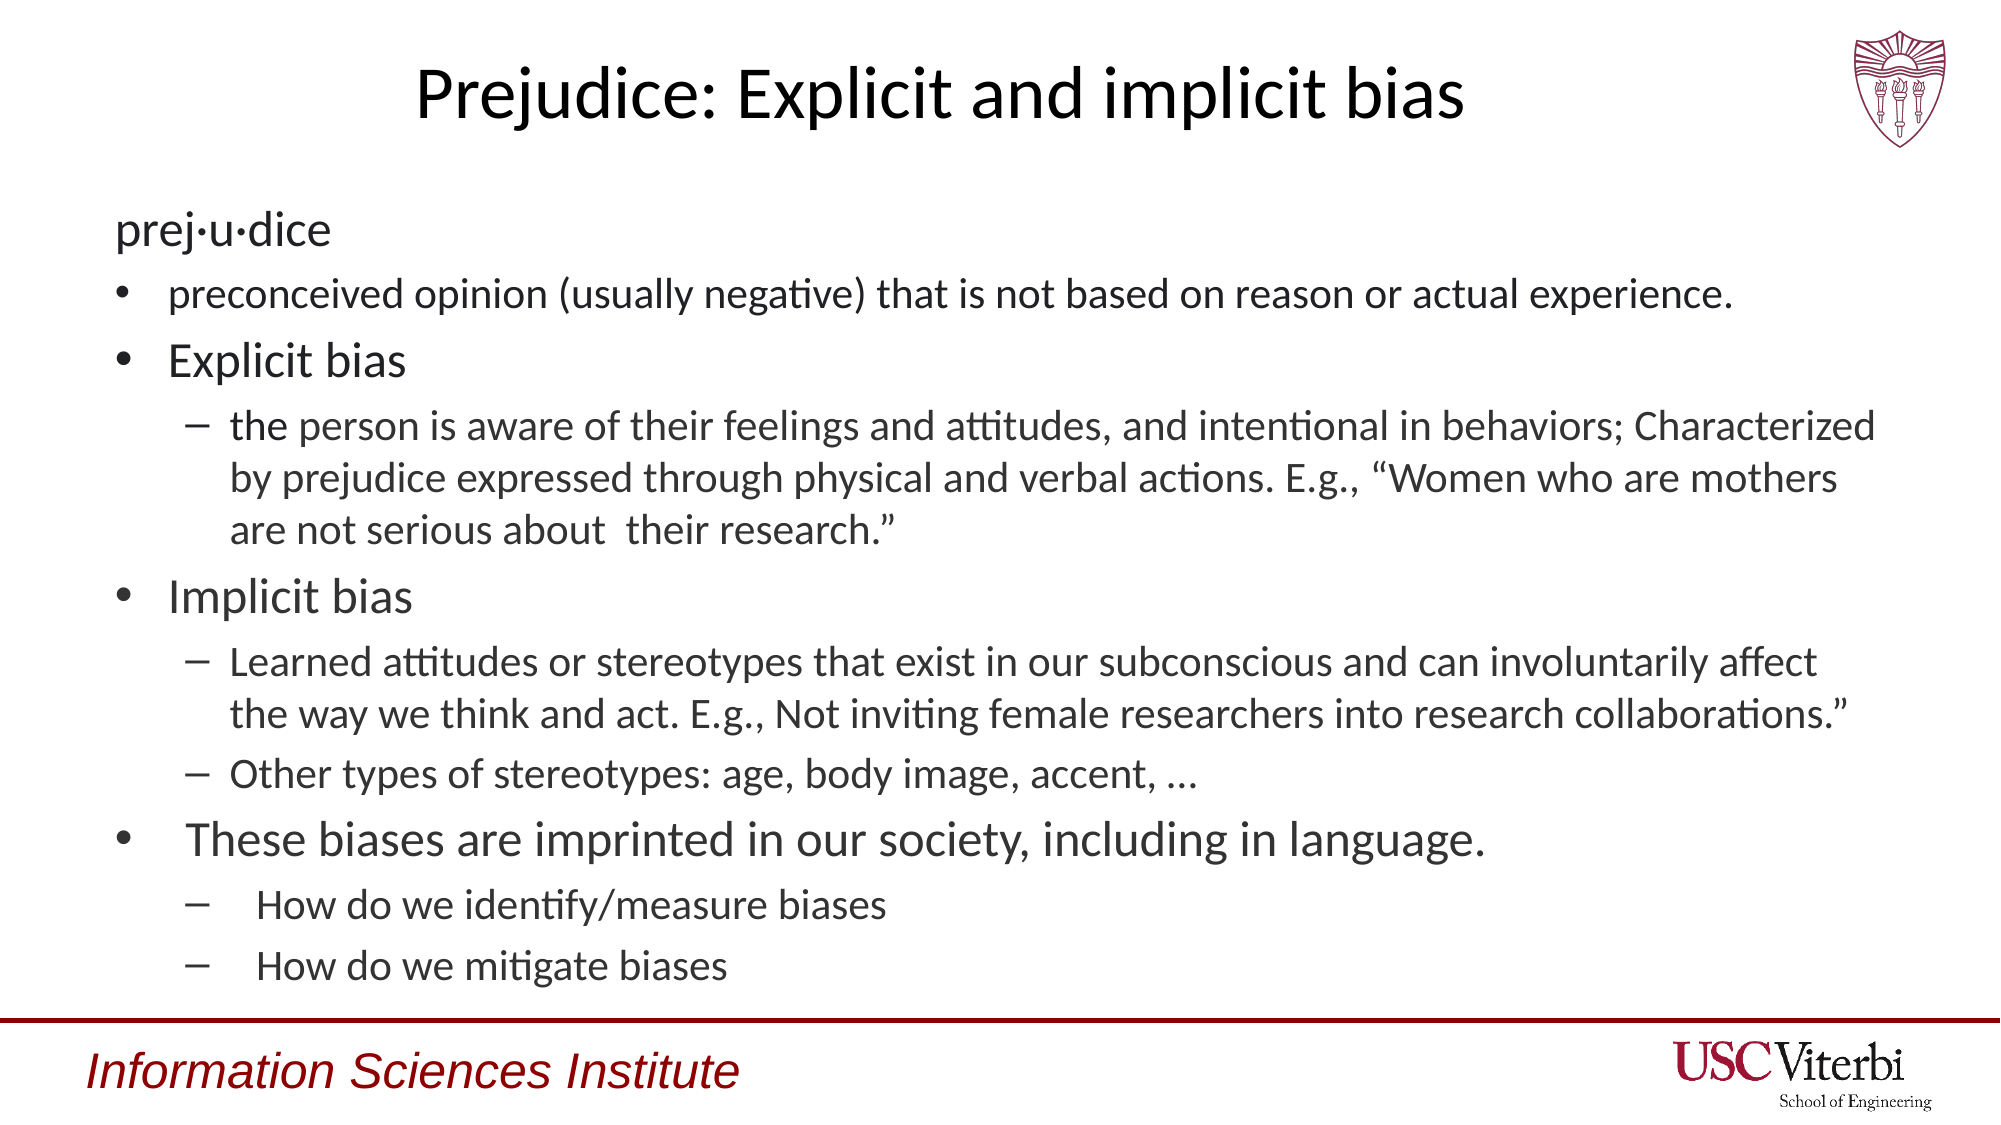

# Prejudice: Explicit and implicit bias
prej·u·dice
preconceived opinion (usually negative) that is not based on reason or actual experience.
Explicit bias
the person is aware of their feelings and attitudes, and intentional in behaviors; Characterized by prejudice expressed through physical and verbal actions. E.g., “Women who are mothers are not serious about  their research.”
Implicit bias
Learned attitudes or stereotypes that exist in our subconscious and can involuntarily affect the way we think and act. E.g., Not inviting female researchers into research collaborations.”
Other types of stereotypes: age, body image, accent, …
These biases are imprinted in our society, including in language.
How do we identify/measure biases
How do we mitigate biases